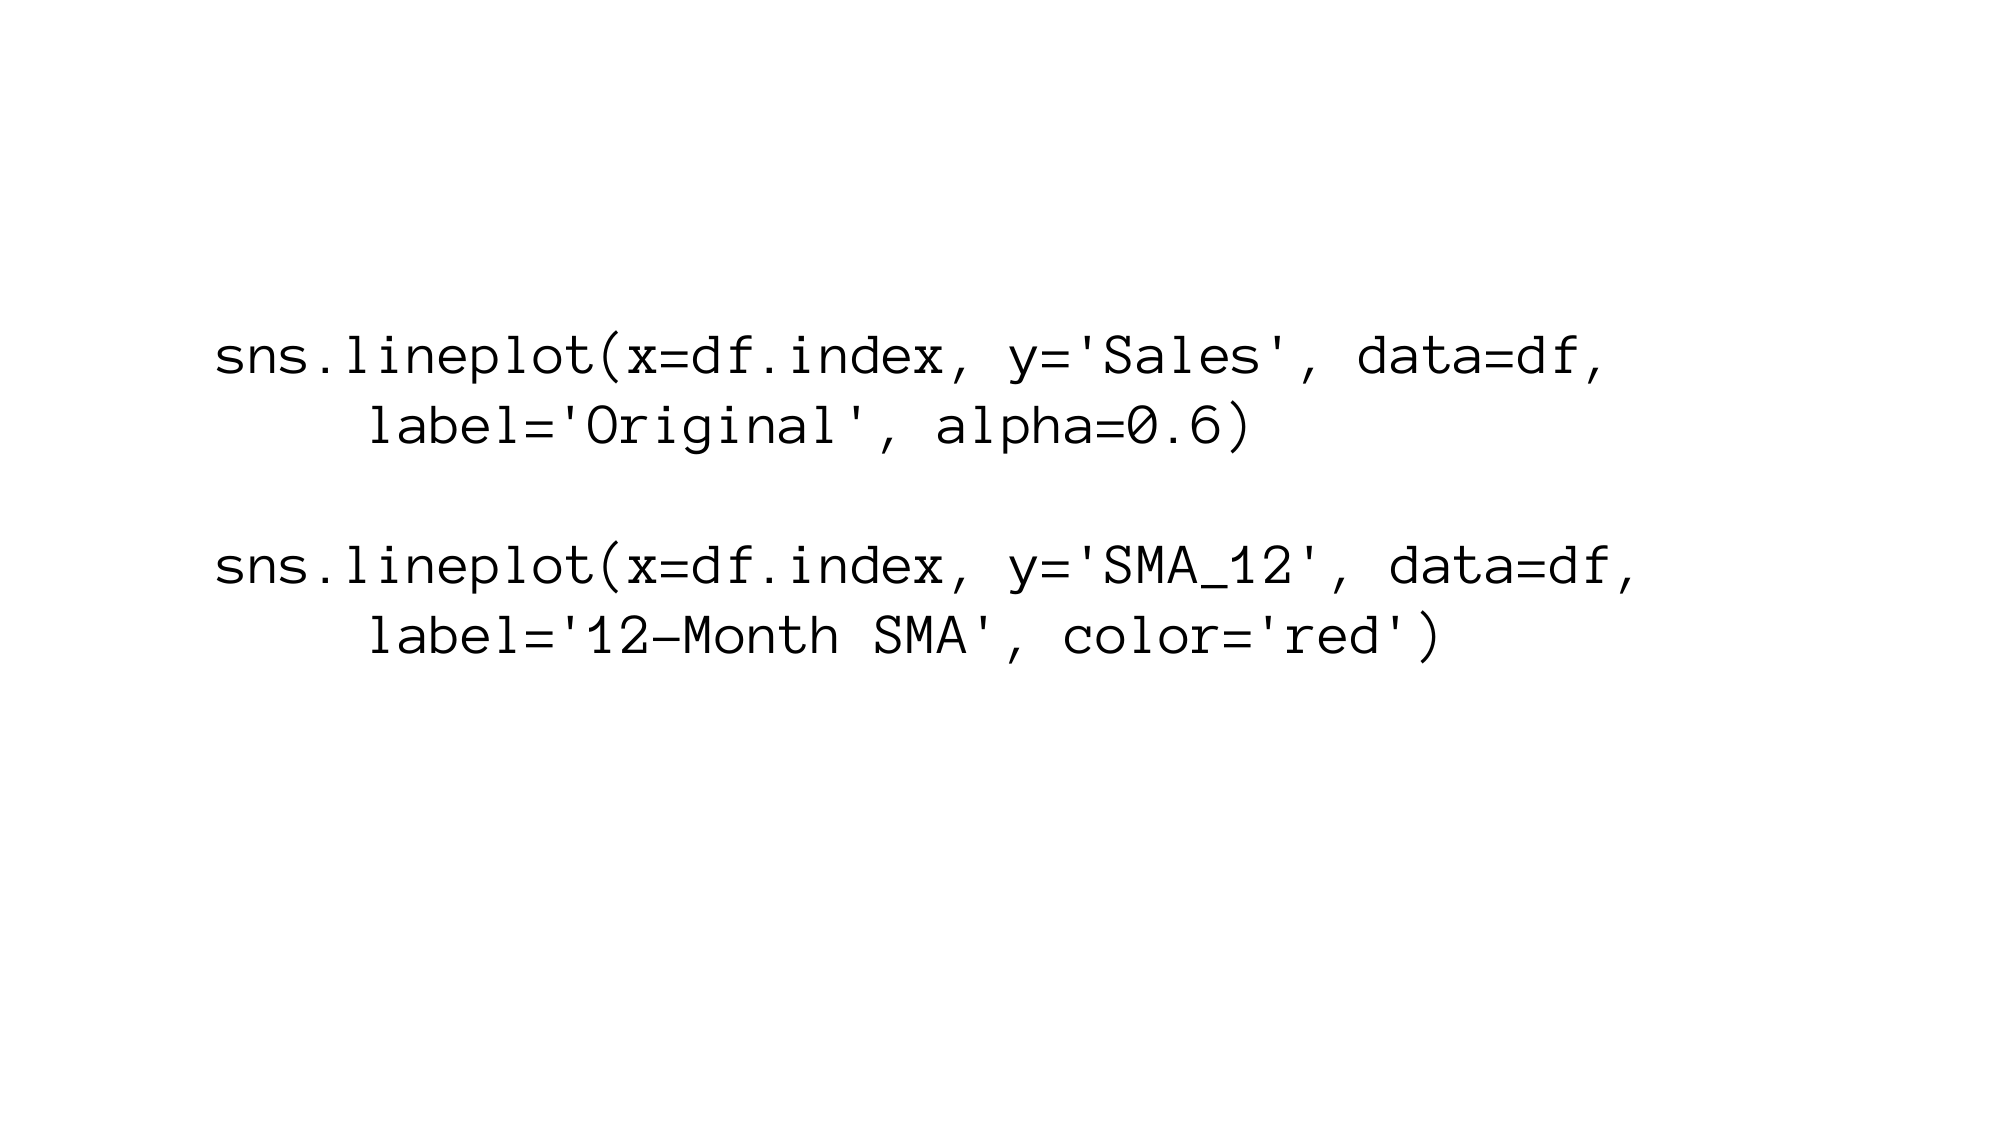

sns.lineplot(x=df.index, y='Sales', data=df,
	label='Original', alpha=0.6)

sns.lineplot(x=df.index, y='SMA_12', data=df,
	label='12-Month SMA', color='red')